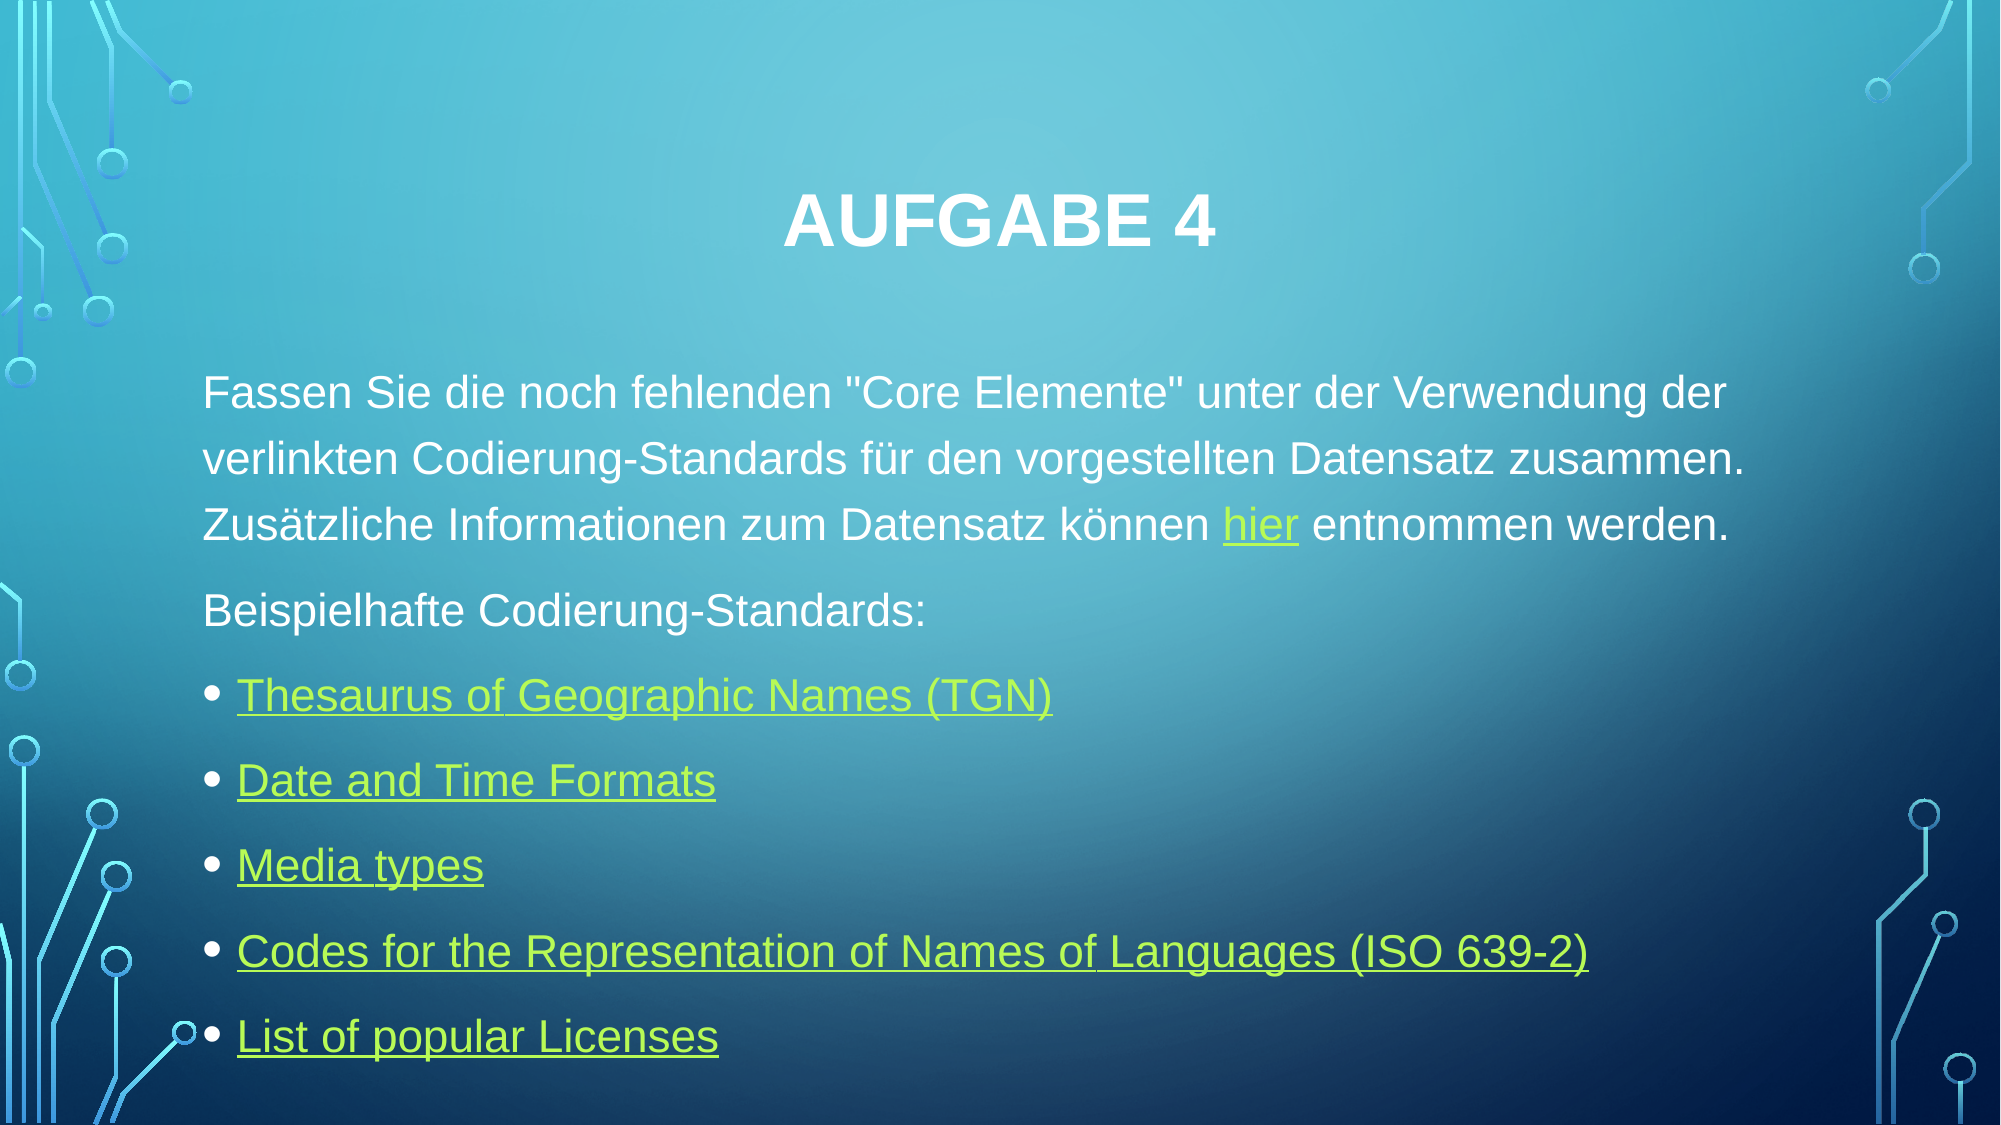

# Aufgabe 4
Fassen Sie die noch fehlenden "Core Elemente" unter der Verwendung der verlinkten Codierung-Standards für den vorgestellten Datensatz zusammen. Zusätzliche Informationen zum Datensatz können hier entnommen werden.
Beispielhafte Codierung-Standards:
Thesaurus of Geographic Names (TGN)
Date and Time Formats
Media types
Codes for the Representation of Names of Languages (ISO 639-2)
List of popular Licenses